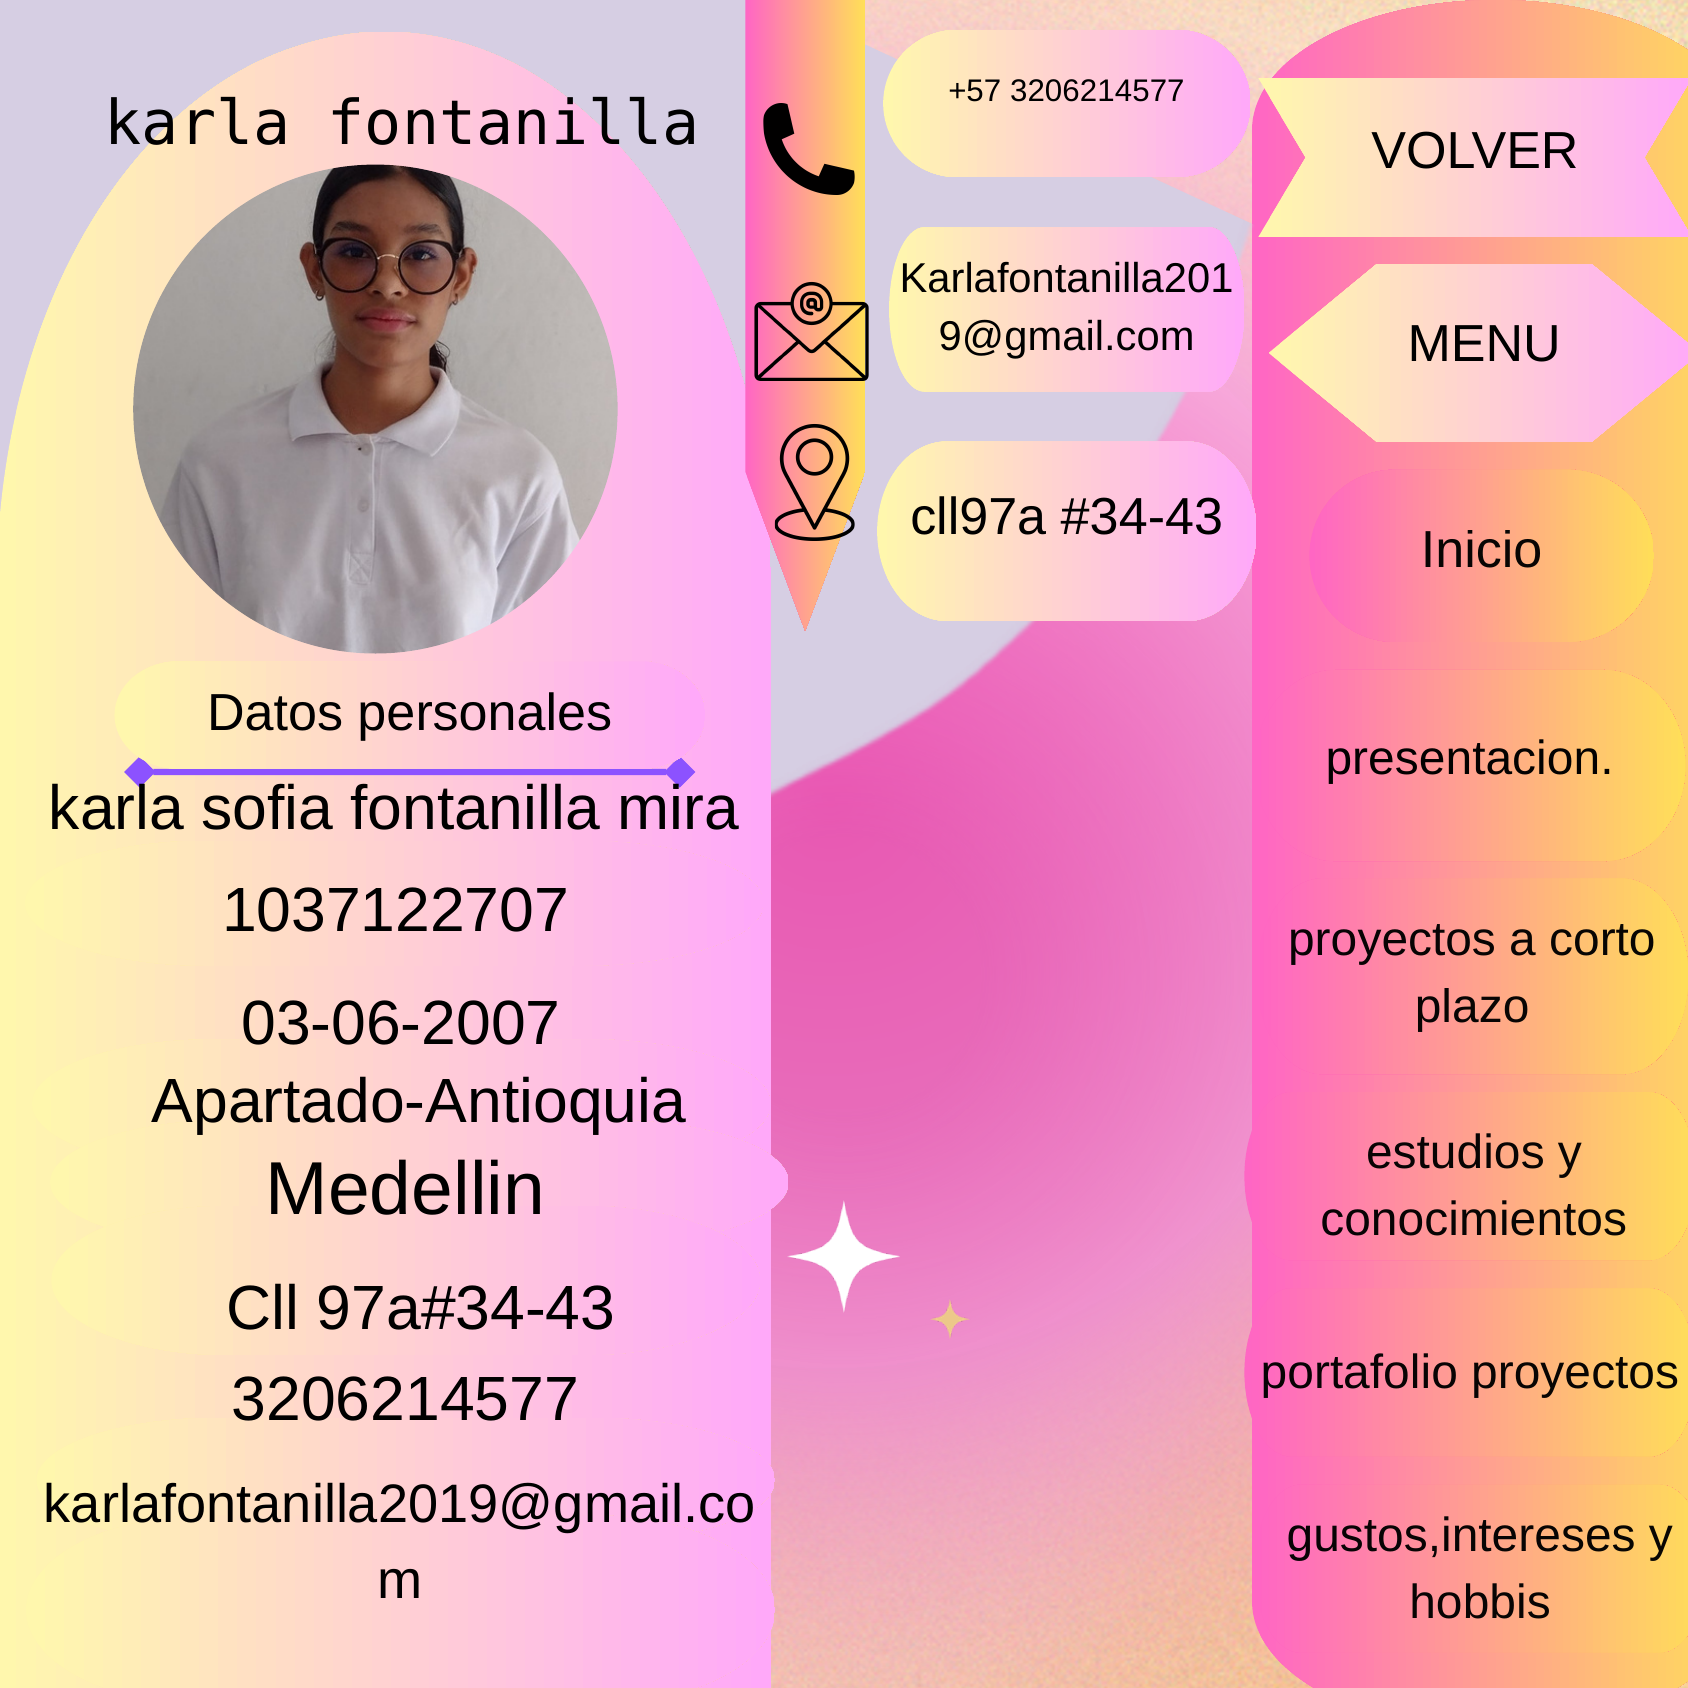

+57 3206214577

karla fontanilla

VOLVER

Karlafontanilla2019@gmail.com

MENU

cll97a #34-43

Inicio

karla sofia fontanilla mira

Datos personales

presentacion.
1037122707

proyectos a corto plazo

03-06-2007

estudios y conocimientos

Apartado-Antioquia
Cll 97a#34-43

Medellin

portafolio proyectos

3206214577

gustos,intereses y hobbis

karlafontanilla2019@gmail.com